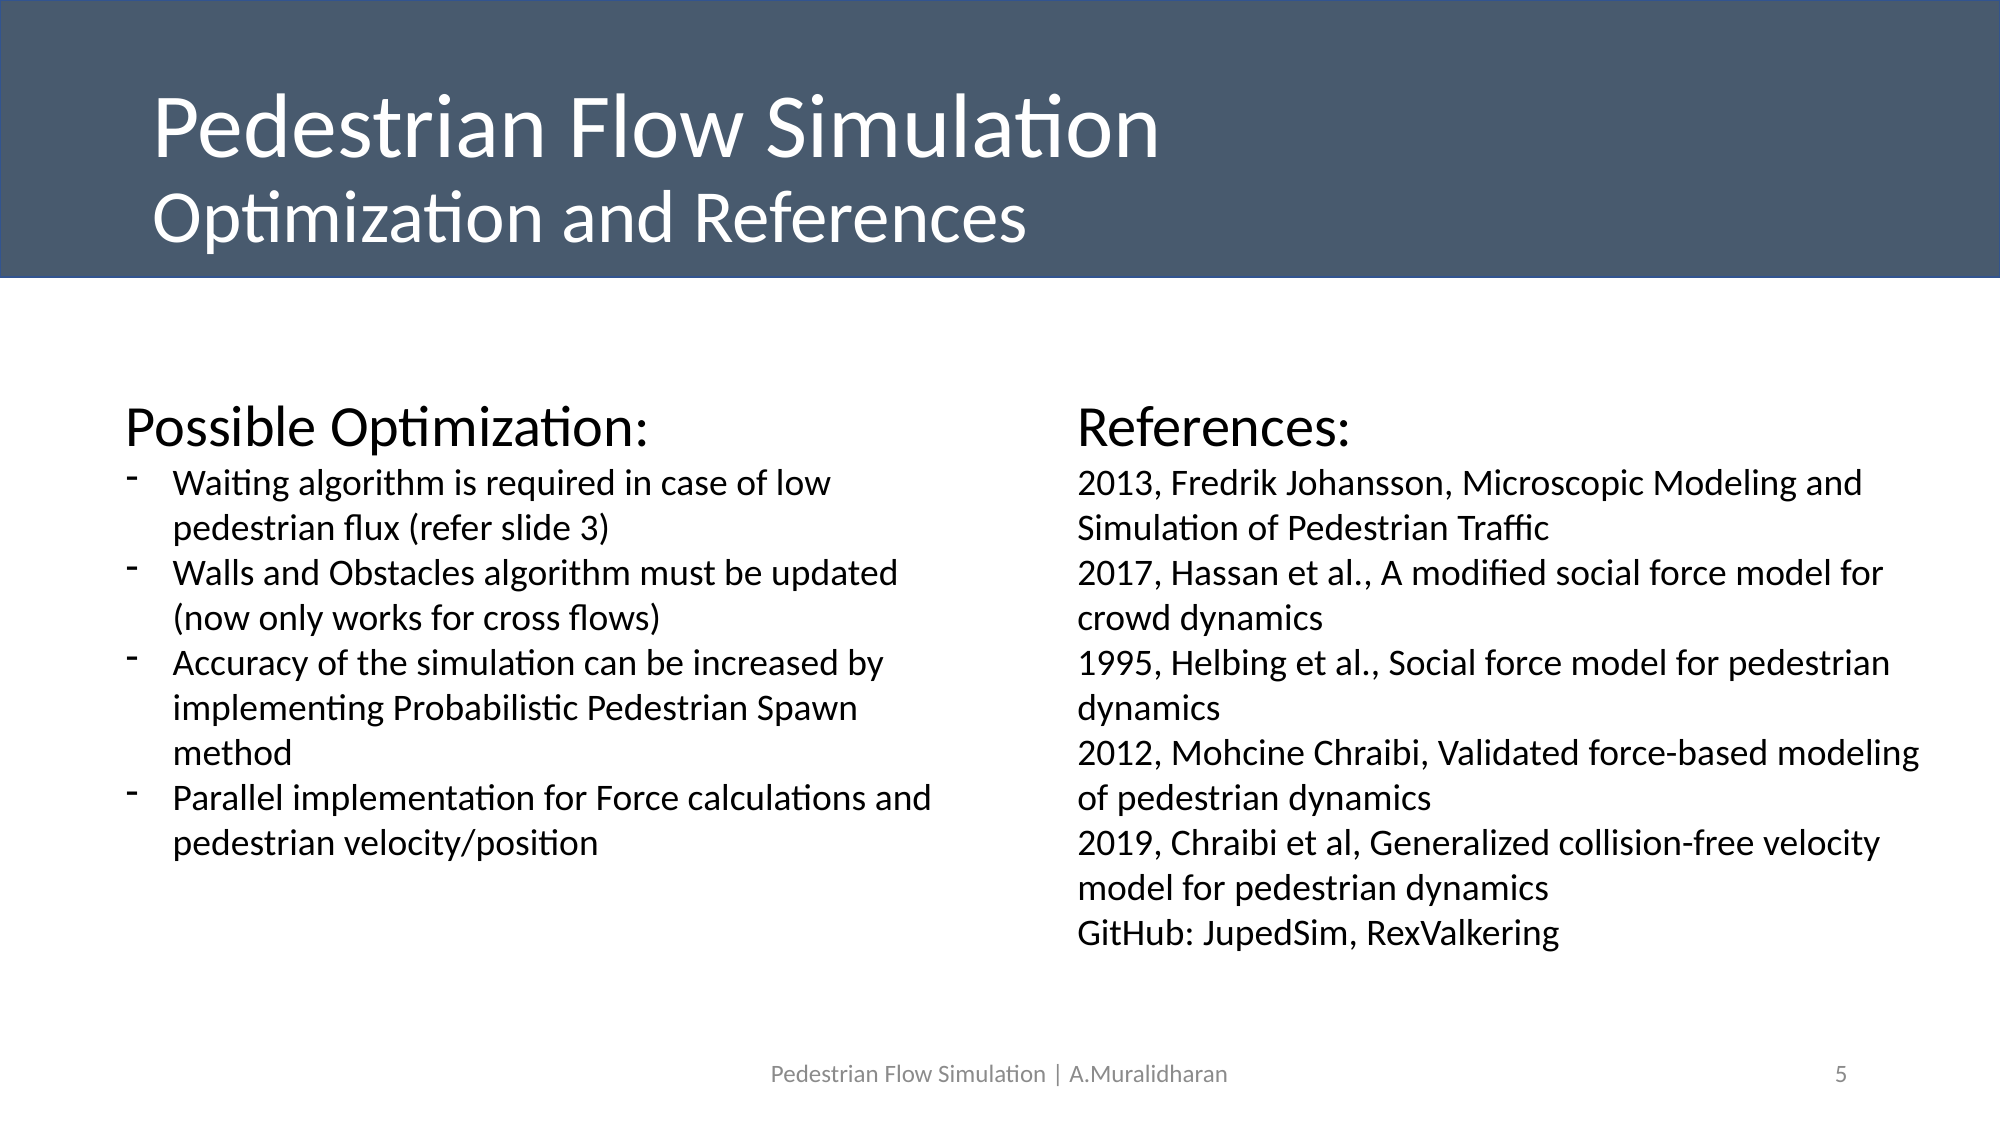

# Pedestrian Flow Simulation Optimization and References
Possible Optimization:
Waiting algorithm is required in case of low pedestrian flux (refer slide 3)
Walls and Obstacles algorithm must be updated (now only works for cross flows)
Accuracy of the simulation can be increased by implementing Probabilistic Pedestrian Spawn method
Parallel implementation for Force calculations and pedestrian velocity/position
References:
2013, Fredrik Johansson, Microscopic Modeling and Simulation of Pedestrian Traffic
2017, Hassan et al., A modified social force model for crowd dynamics
1995, Helbing et al., Social force model for pedestrian dynamics
2012, Mohcine Chraibi, Validated force-based modeling of pedestrian dynamics
2019, Chraibi et al, Generalized collision-free velocity model for pedestrian dynamics
GitHub: JupedSim, RexValkering
Pedestrian Flow Simulation | A.Muralidharan
5